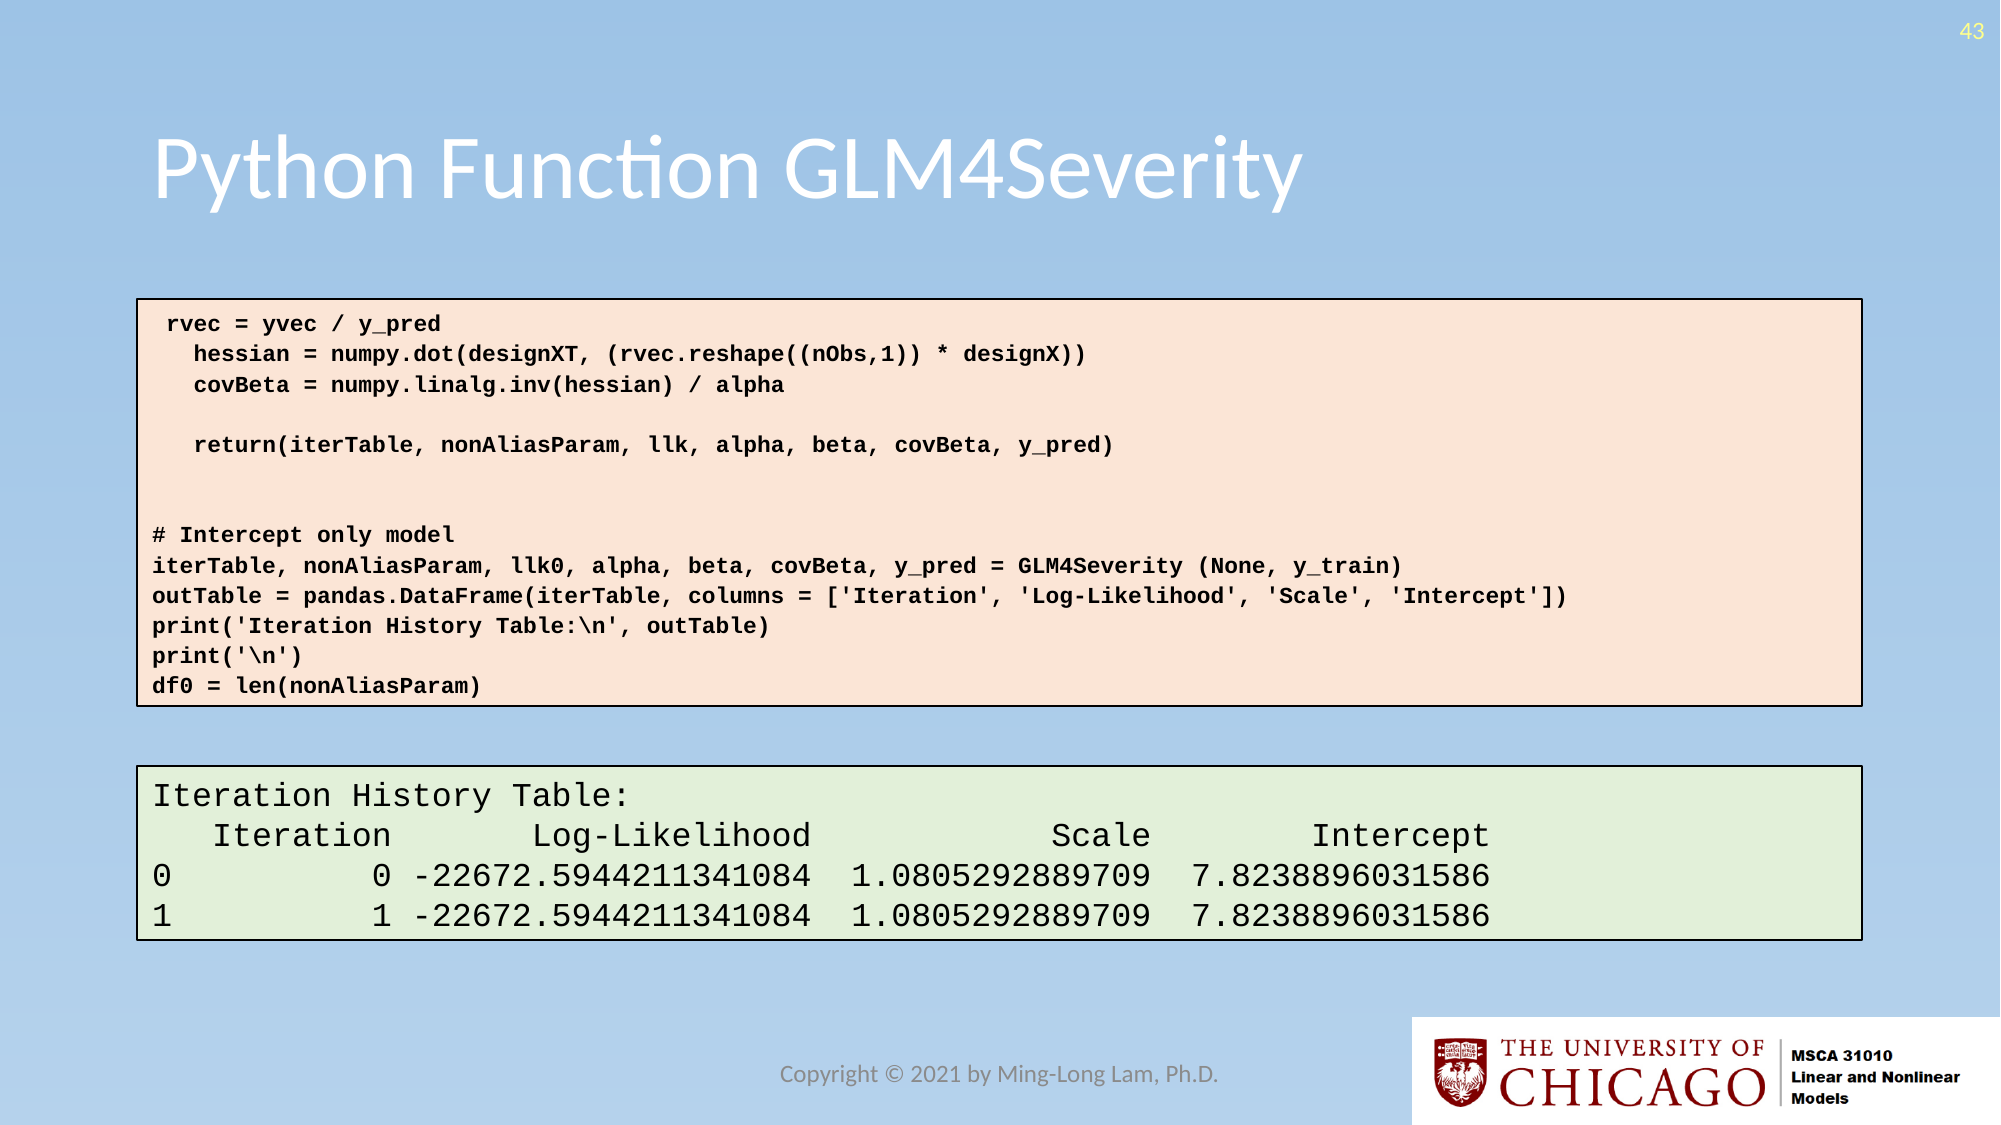

43
# Python Function GLM4Severity
 rvec = yvec / y_pred
   hessian = numpy.dot(designXT, (rvec.reshape((nObs,1)) * designX))
   covBeta = numpy.linalg.inv(hessian) / alpha

   return(iterTable, nonAliasParam, llk, alpha, beta, covBeta, y_pred)

# Intercept only model
iterTable, nonAliasParam, llk0, alpha, beta, covBeta, y_pred = GLM4Severity (None, y_train)
outTable = pandas.DataFrame(iterTable, columns = ['Iteration', 'Log-Likelihood', 'Scale', 'Intercept'])
print('Iteration History Table:\n', outTable)
print('\n')
df0 = len(nonAliasParam)
Iteration History Table:
   Iteration       Log-Likelihood            Scale        Intercept
0          0 -22672.5944211341084  1.0805292889709  7.8238896031586
1          1 -22672.5944211341084  1.0805292889709  7.8238896031586
Copyright © 2021 by Ming-Long Lam, Ph.D.